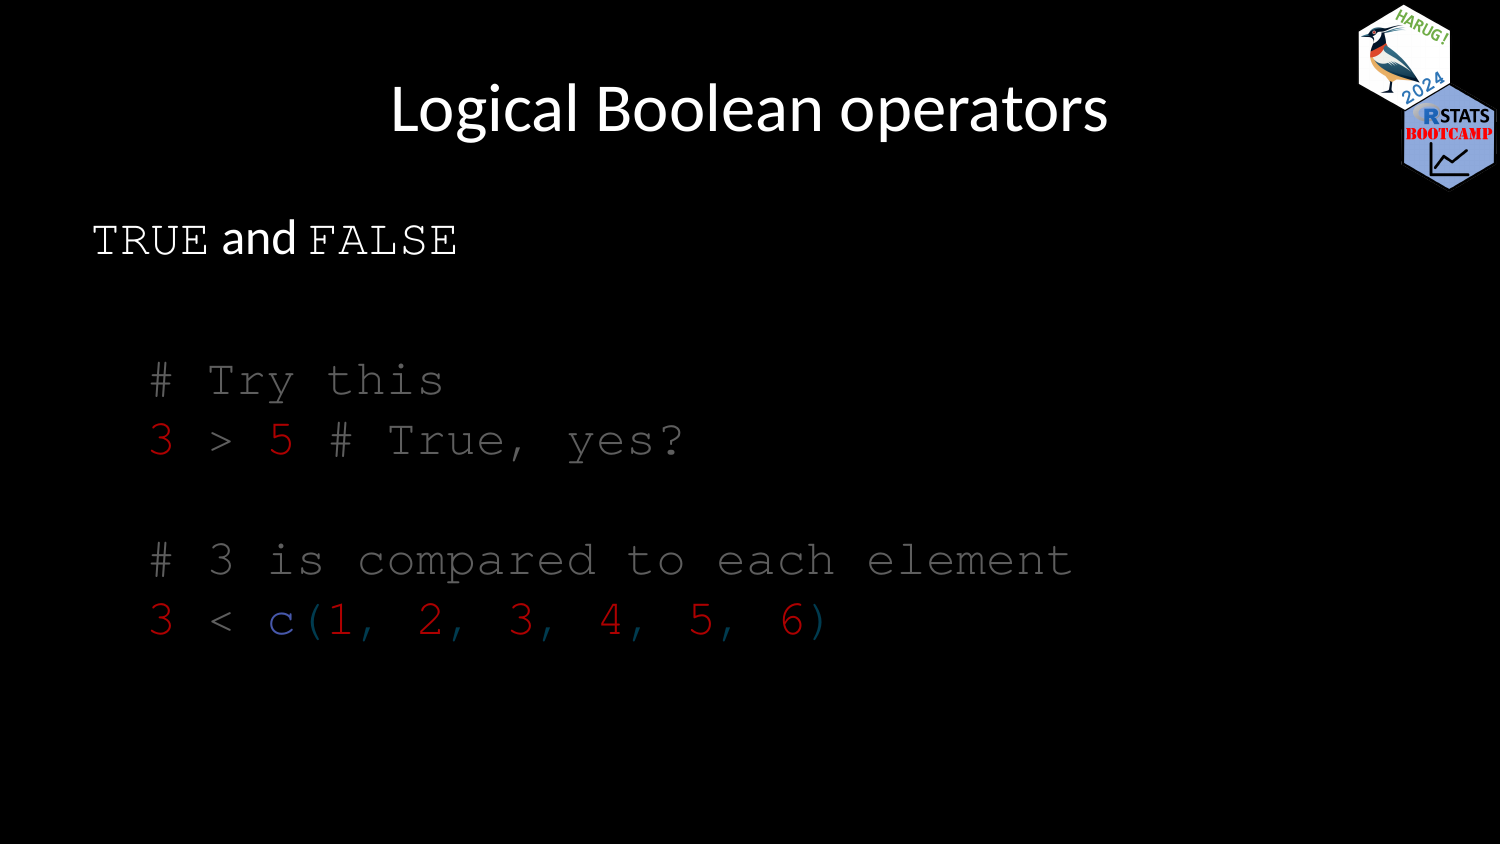

# Logical Boolean operators
TRUE and FALSE

# Try this 3 > 5 # True, yes? # 3 is compared to each element 3 < c(1, 2, 3, 4, 5, 6)